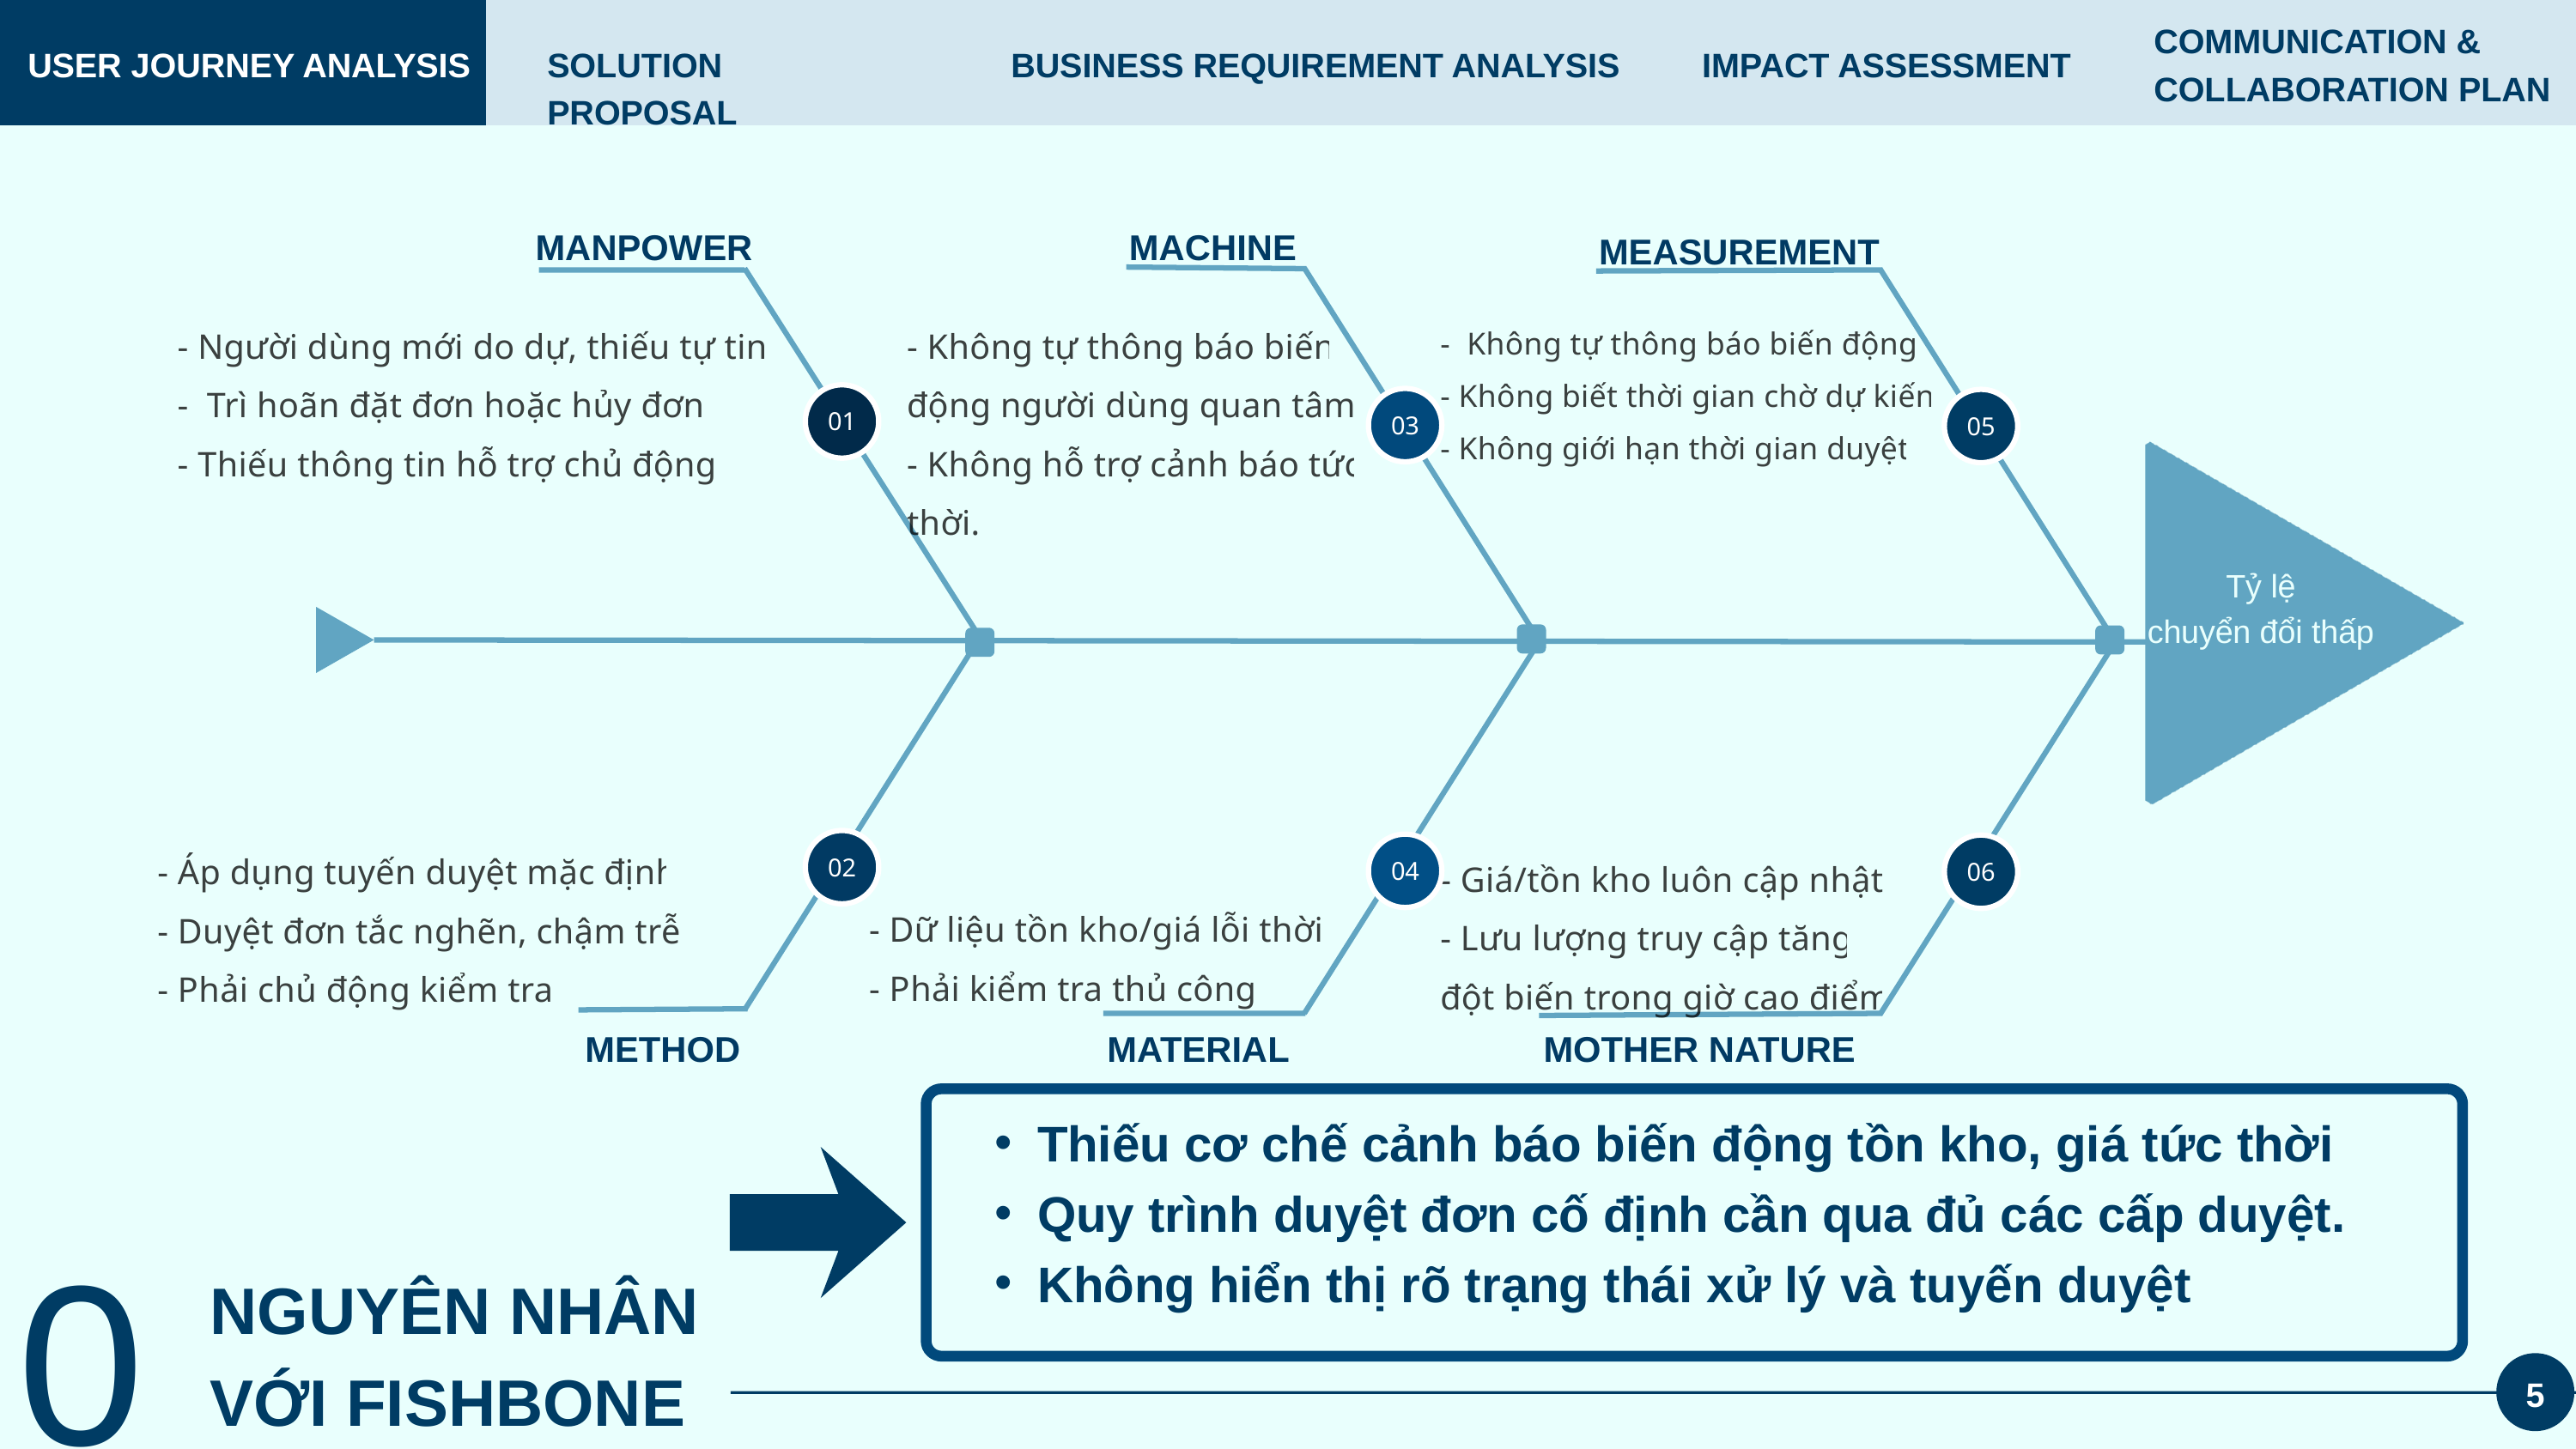

COMMUNICATION &
COLLABORATION PLAN
USER JOURNEY ANALYSIS
BUSINESS REQUIREMENT ANALYSIS
SOLUTION PROPOSAL
IMPACT ASSESSMENT
MANPOWER
MACHINE
MEASUREMENT

- Người dùng mới do dự, thiếu tự tin.
-  Trì hoãn đặt đơn hoặc hủy đơn.
- Thiếu thông tin hỗ trợ chủ động.

- Không tự thông báo biến động người dùng quan tâm.
- Không hỗ trợ cảnh báo tức thời.
-  Không tự thông báo biến động.
- Không biết thời gian chờ dự kiến.
- Không giới hạn thời gian duyệt.

01
03
05

Tỷ lệ
chuyển đổi thấp

- Áp dụng tuyến duyệt mặc định
- Duyệt đơn tắc nghẽn, chậm trễ.
- Phải chủ động kiểm tra.

- Giá/tồn kho luôn cập nhật.
- Lưu lượng truy cập tăng đột biến trong giờ cao điểm
02
04
06
- Dữ liệu tồn kho/giá lỗi thời.
- Phải kiểm tra thủ công.

METHOD
MATERIAL
MOTHER NATURE

Thiếu cơ chế cảnh báo biến động tồn kho, giá tức thời
Quy trình duyệt đơn cố định cần qua đủ các cấp duyệt.
Không hiển thị rõ trạng thái xử lý và tuyến duyệt

01
NGUYÊN NHÂN
VỚI FISHBONE

5